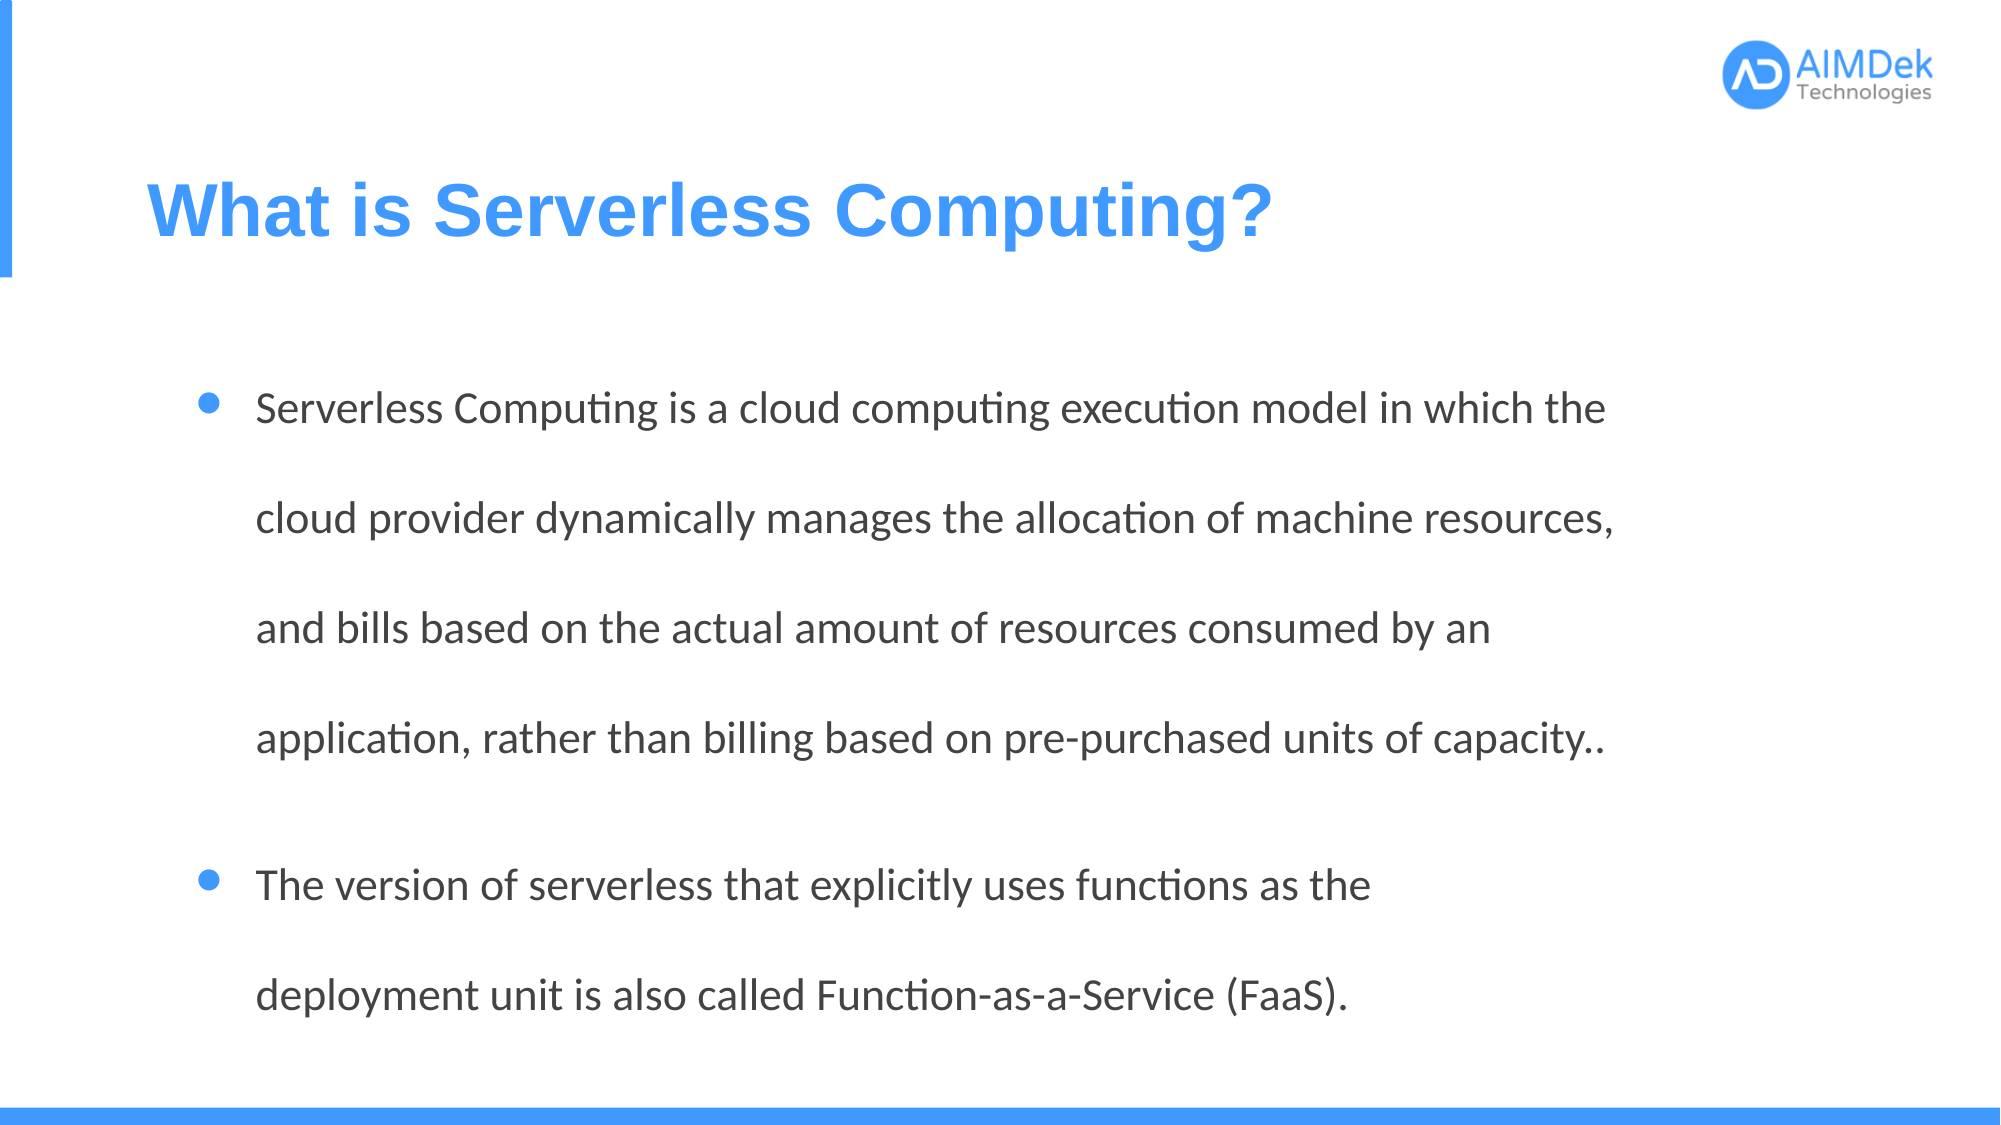

# What is Serverless Computing?
Serverless Computing is a cloud computing execution model in which the cloud provider dynamically manages the allocation of machine resources, and bills based on the actual amount of resources consumed by an application, rather than billing based on pre-purchased units of capacity..
The version of serverless that explicitly uses functions as the deployment unit is also called Function-as-a-Service (FaaS).